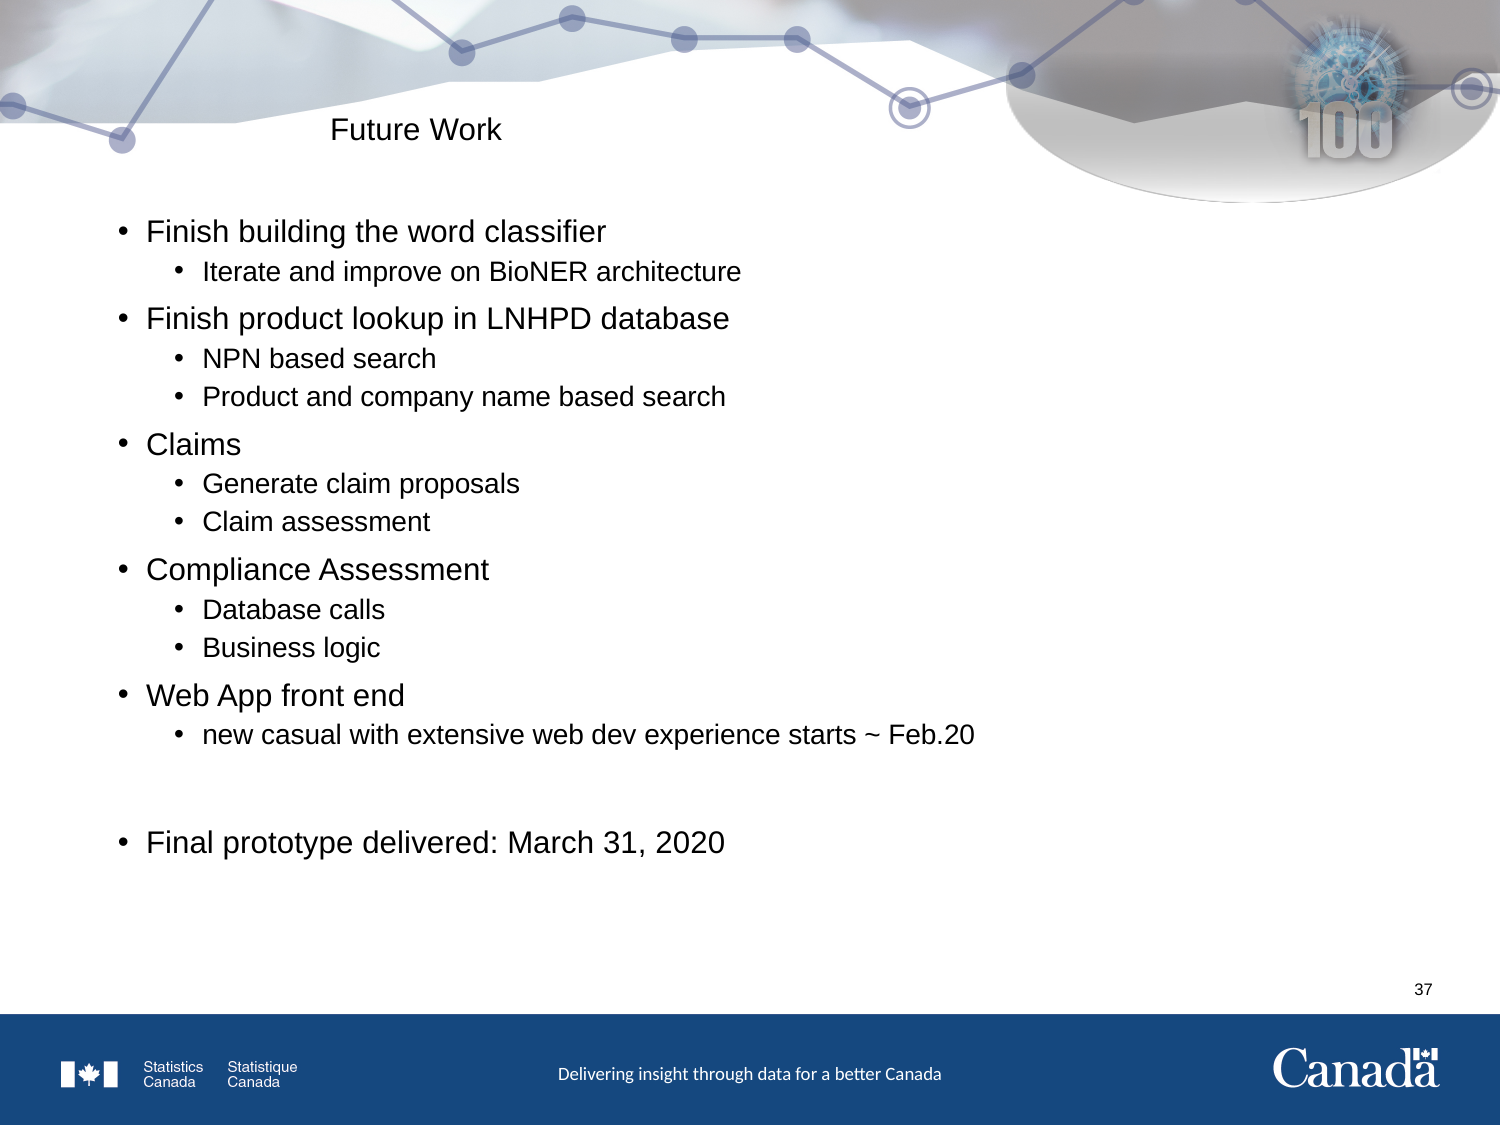

# Future Work
Finish building the word classifier
Iterate and improve on BioNER architecture
Finish product lookup in LNHPD database
NPN based search
Product and company name based search
Claims
Generate claim proposals
Claim assessment
Compliance Assessment
Database calls
Business logic
Web App front end
new casual with extensive web dev experience starts ~ Feb.20

Final prototype delivered: March 31, 2020

37